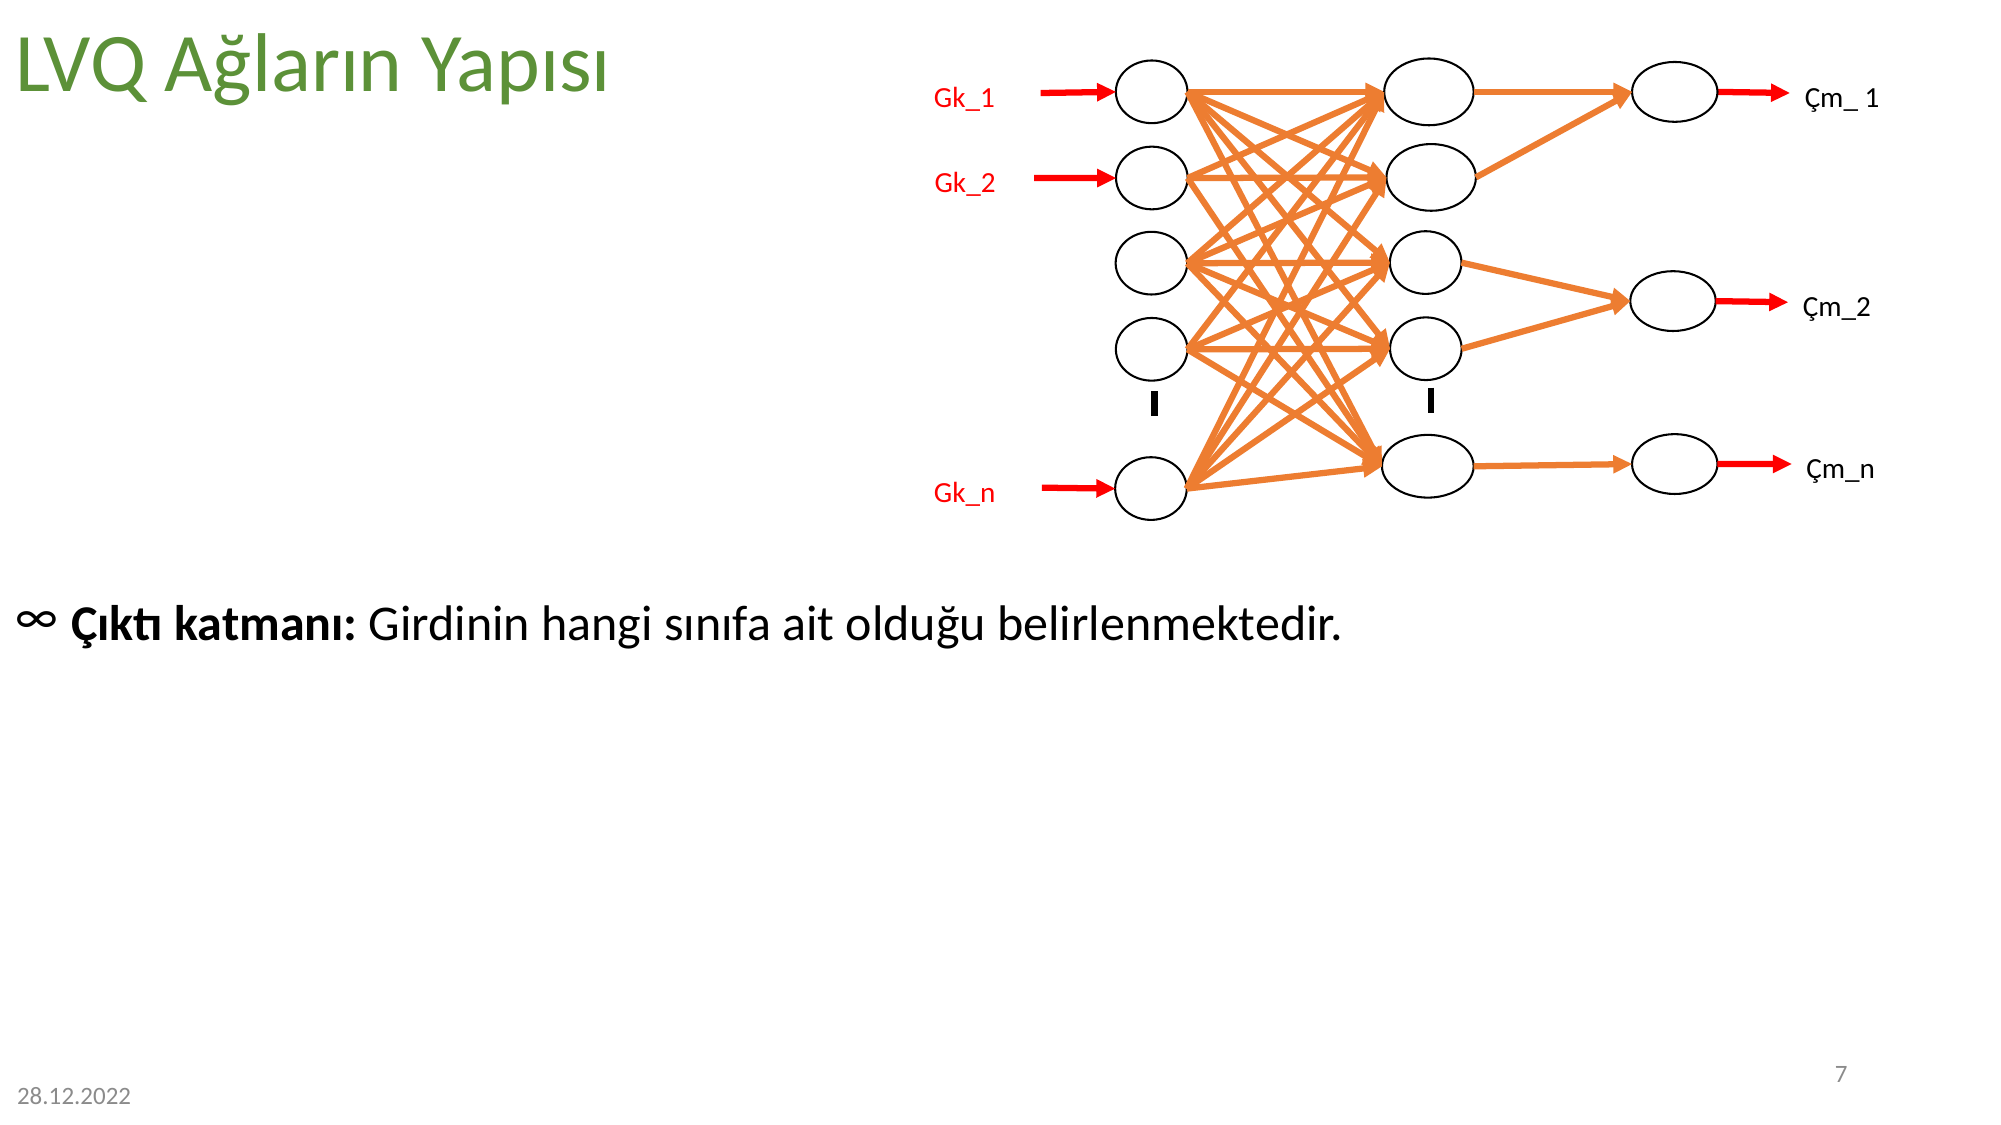

# LVQ Ağların Yapısı

Çm_ 1
Gk_1

Gk_2

Çm_2

Çm_n

Gk_n
Çıktı katmanı: Girdinin hangi sınıfa ait olduğu belirlenmektedir.
7
28.12.2022